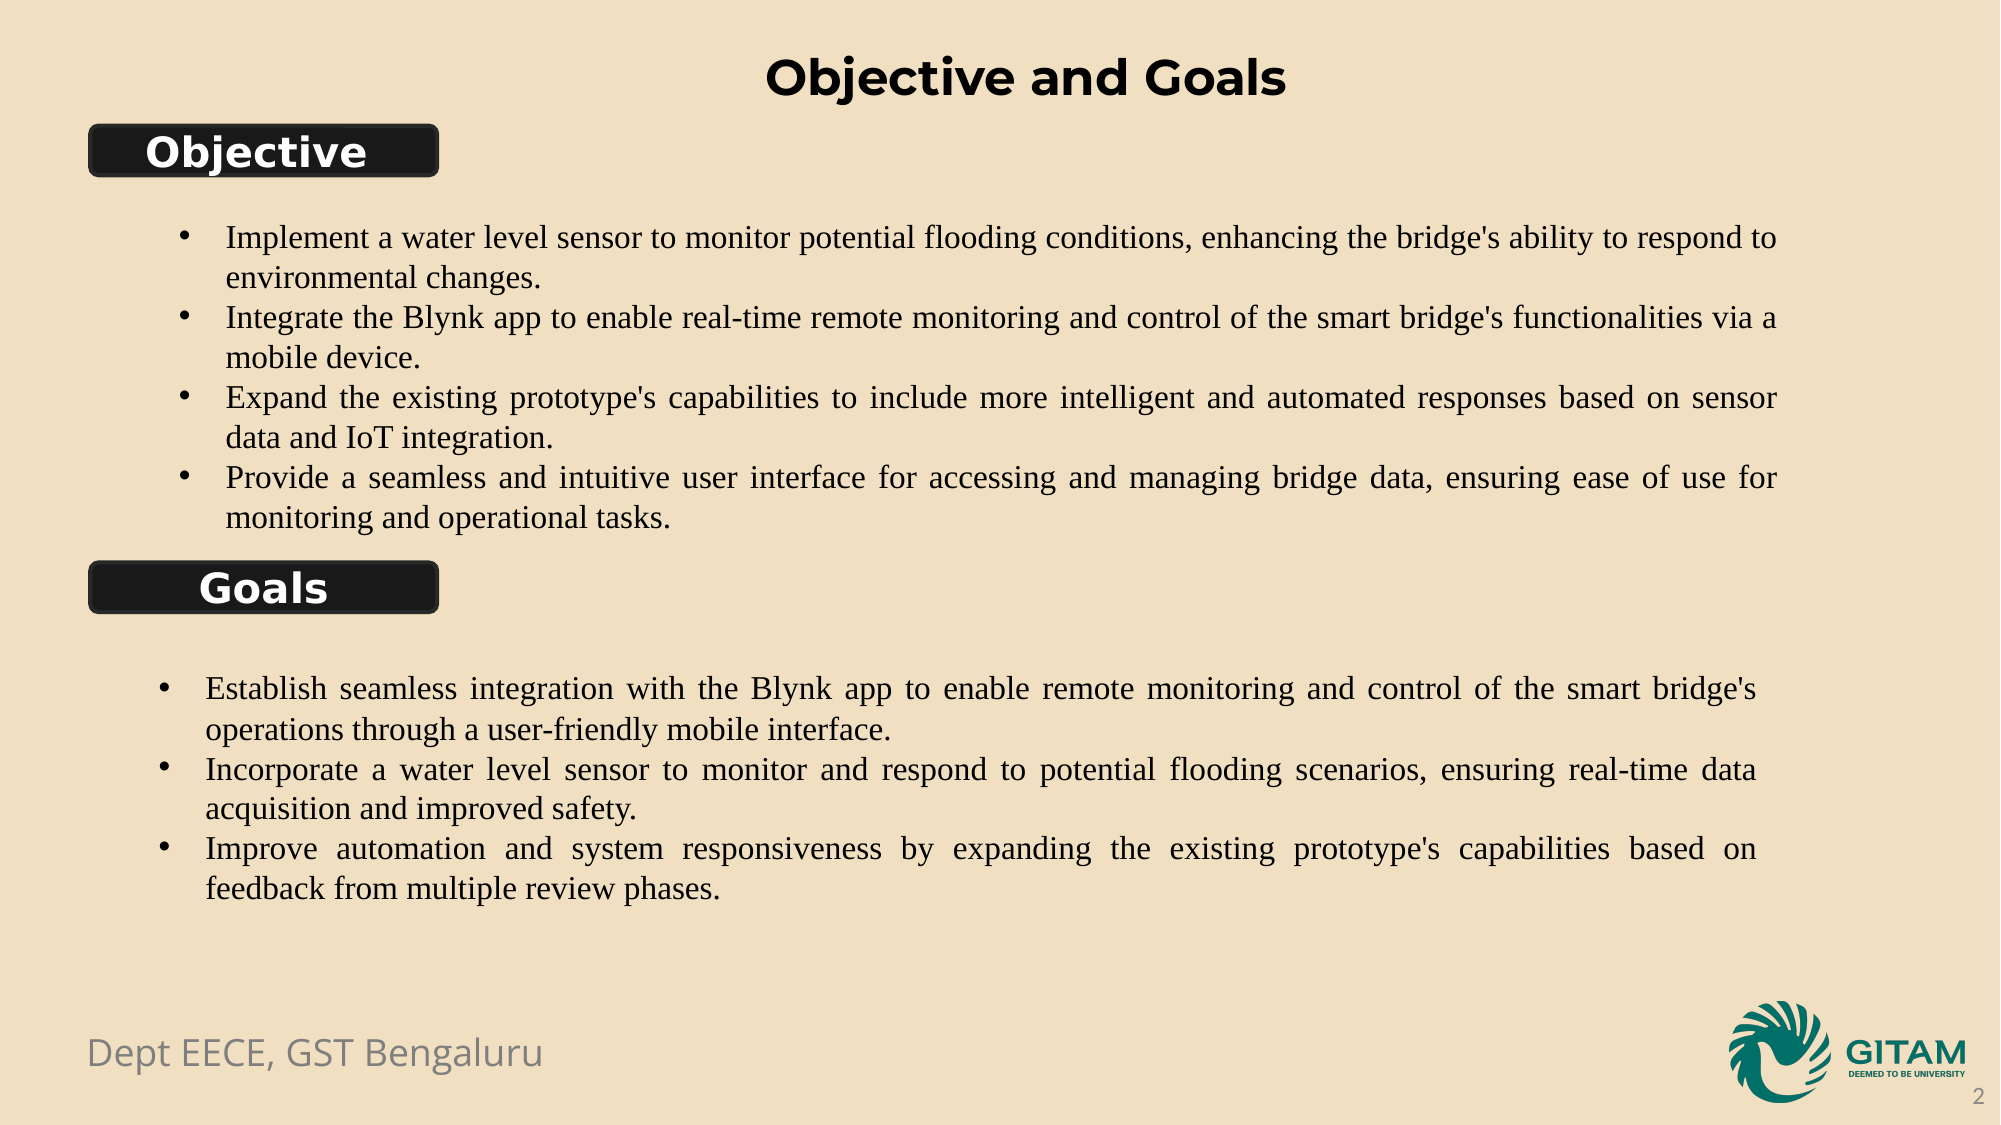

Objective and Goals
Objective
Implement a water level sensor to monitor potential flooding conditions, enhancing the bridge's ability to respond to environmental changes.
Integrate the Blynk app to enable real-time remote monitoring and control of the smart bridge's functionalities via a mobile device.
Expand the existing prototype's capabilities to include more intelligent and automated responses based on sensor data and IoT integration.
Provide a seamless and intuitive user interface for accessing and managing bridge data, ensuring ease of use for monitoring and operational tasks.
Goals
Establish seamless integration with the Blynk app to enable remote monitoring and control of the smart bridge's operations through a user-friendly mobile interface.
Incorporate a water level sensor to monitor and respond to potential flooding scenarios, ensuring real-time data acquisition and improved safety.
Improve automation and system responsiveness by expanding the existing prototype's capabilities based on feedback from multiple review phases.
2